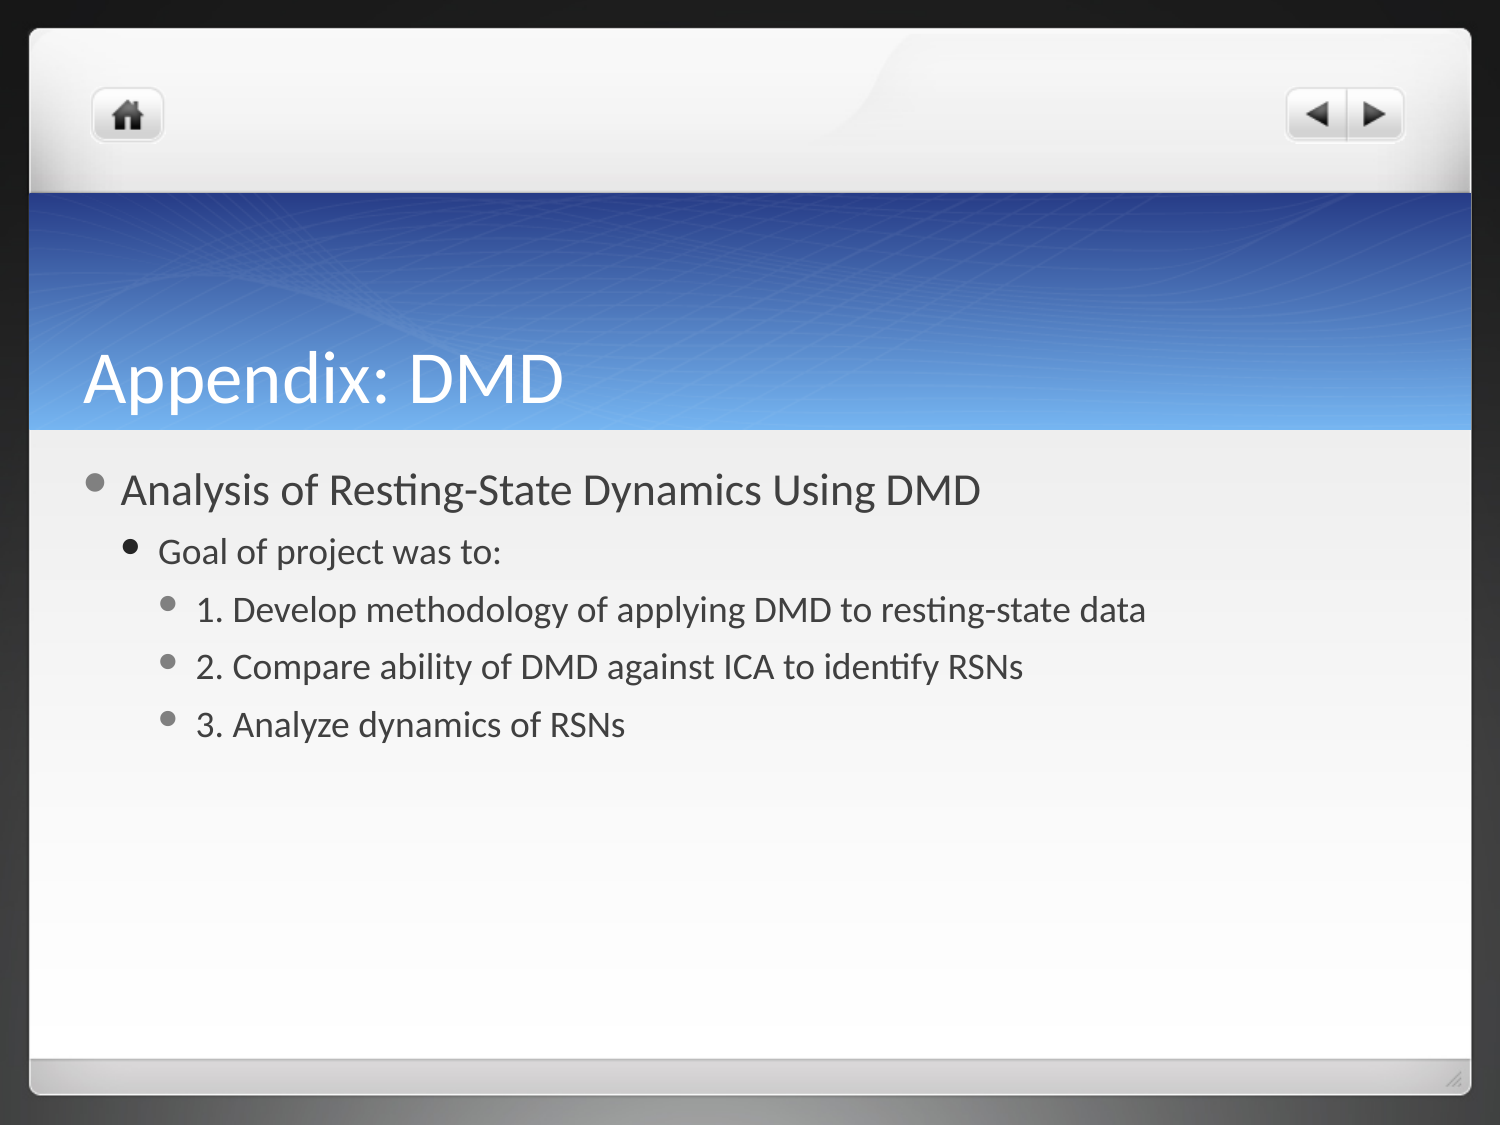

# Appendix: DMD
Analysis of Resting-State Dynamics Using DMD
Goal of project was to:
1. Develop methodology of applying DMD to resting-state data
2. Compare ability of DMD against ICA to identify RSNs
3. Analyze dynamics of RSNs